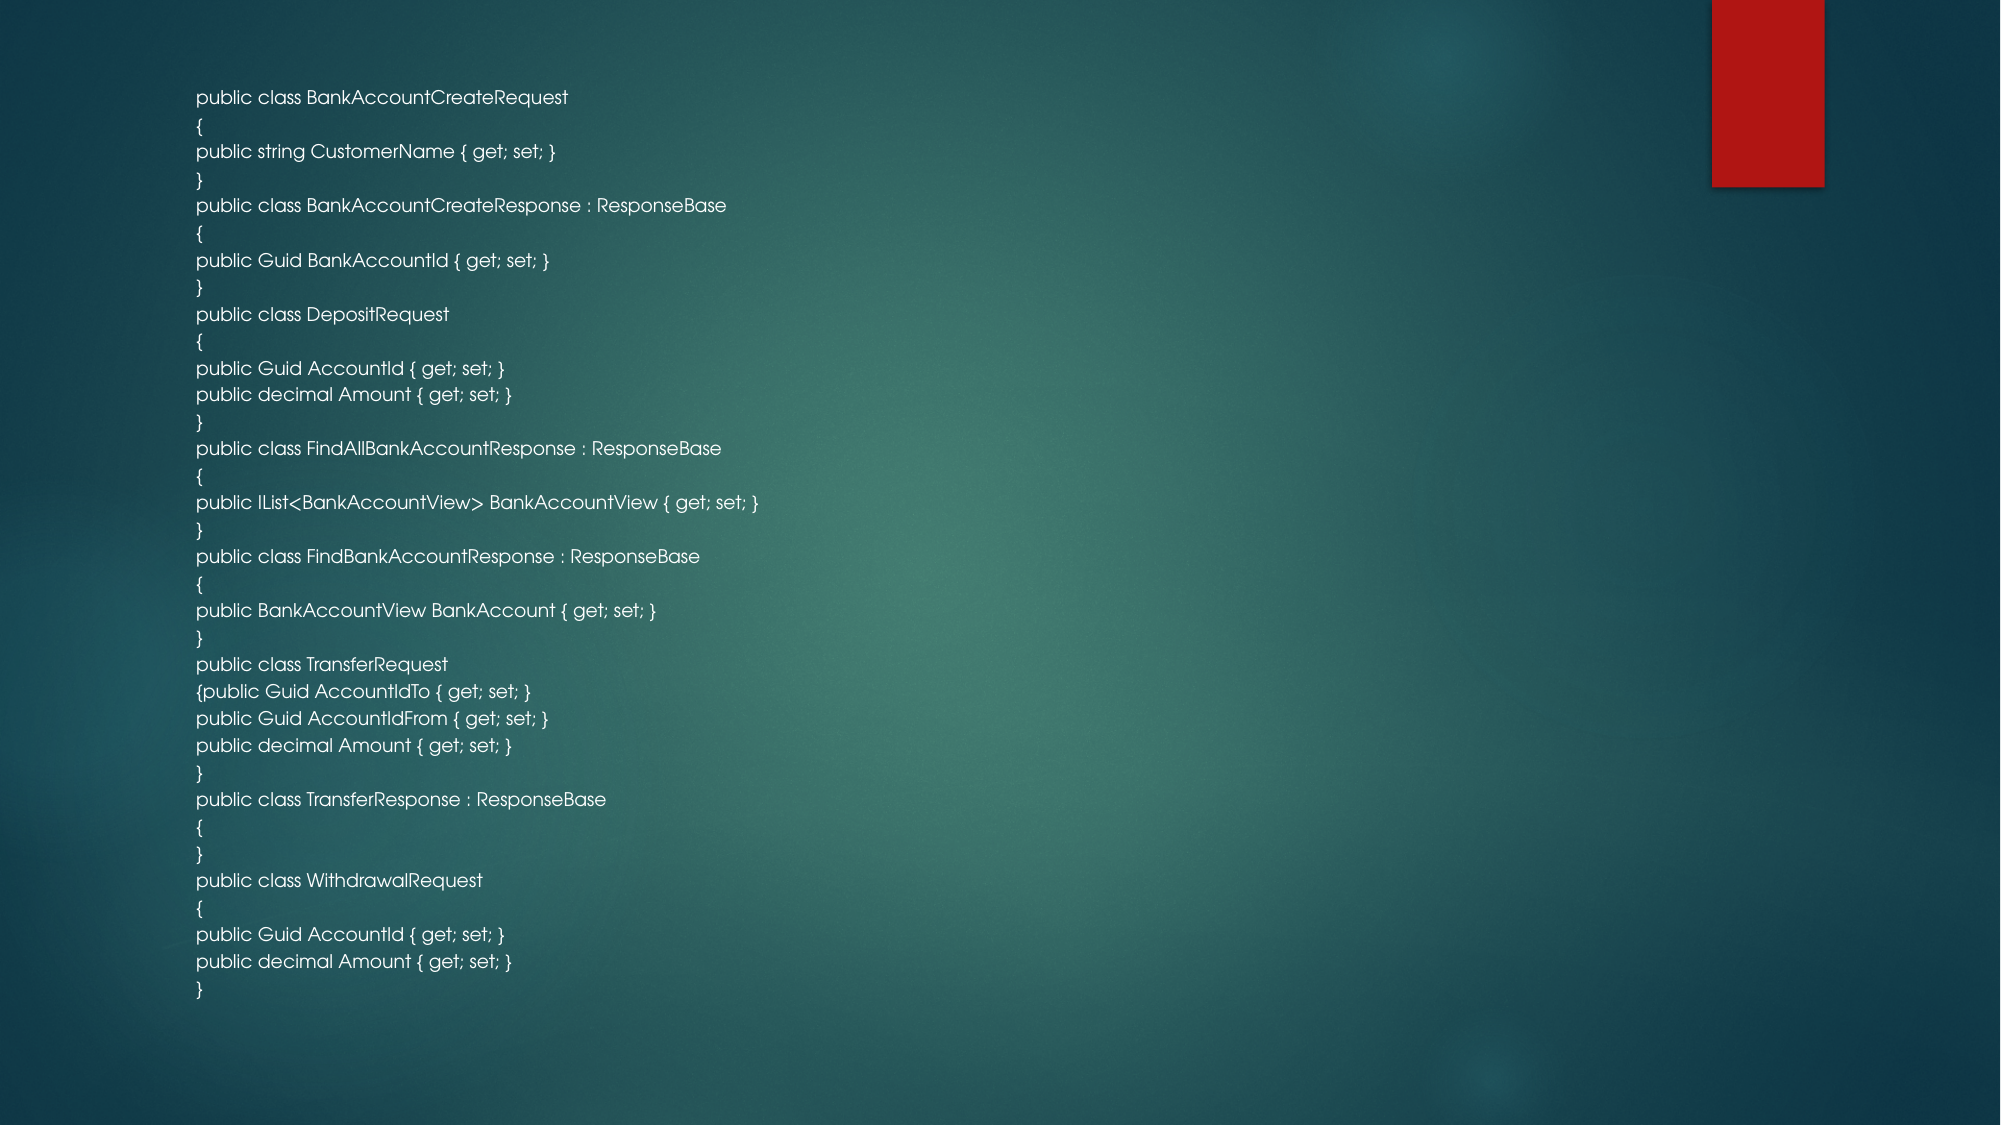

public class BankAccountCreateRequest
{
public string CustomerName { get; set; }
}
public class BankAccountCreateResponse : ResponseBase
{
public Guid BankAccountId { get; set; }
}
public class DepositRequest
{
public Guid AccountId { get; set; }
public decimal Amount { get; set; }
}
public class FindAllBankAccountResponse : ResponseBase
{
public IList<BankAccountView> BankAccountView { get; set; }
}
public class FindBankAccountResponse : ResponseBase
{
public BankAccountView BankAccount { get; set; }
}
public class TransferRequest
{public Guid AccountIdTo { get; set; }
public Guid AccountIdFrom { get; set; }
public decimal Amount { get; set; }
}
public class TransferResponse : ResponseBase
{
}
public class WithdrawalRequest
{
public Guid AccountId { get; set; }
public decimal Amount { get; set; }
}